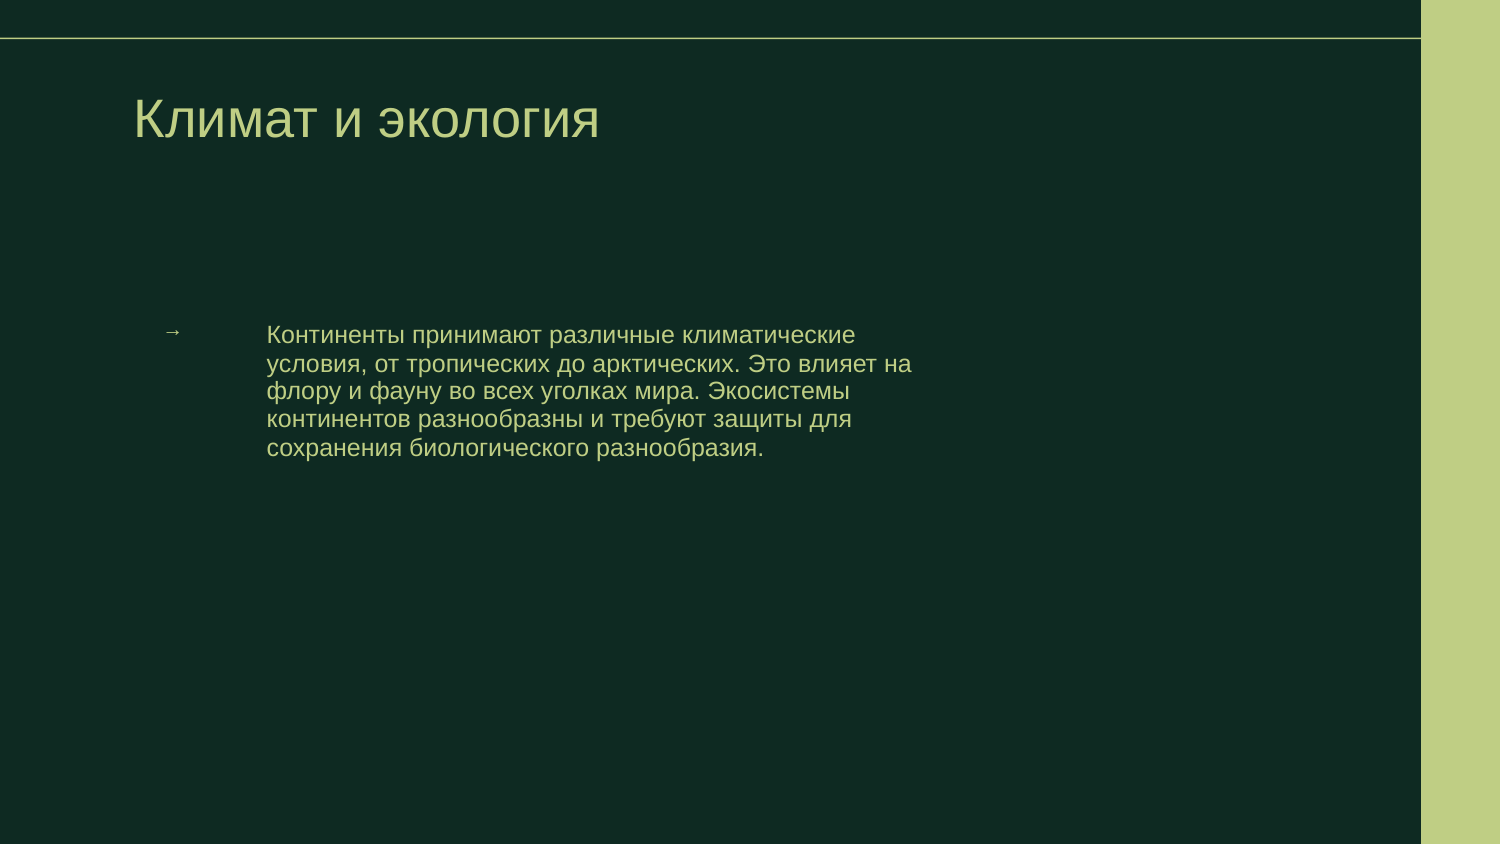

# Климат и экология
Континенты принимают различные климатические условия, от тропических до арктических. Это влияет на флору и фауну во всех уголках мира. Экосистемы континентов разнообразны и требуют защиты для сохранения биологического разнообразия.
→